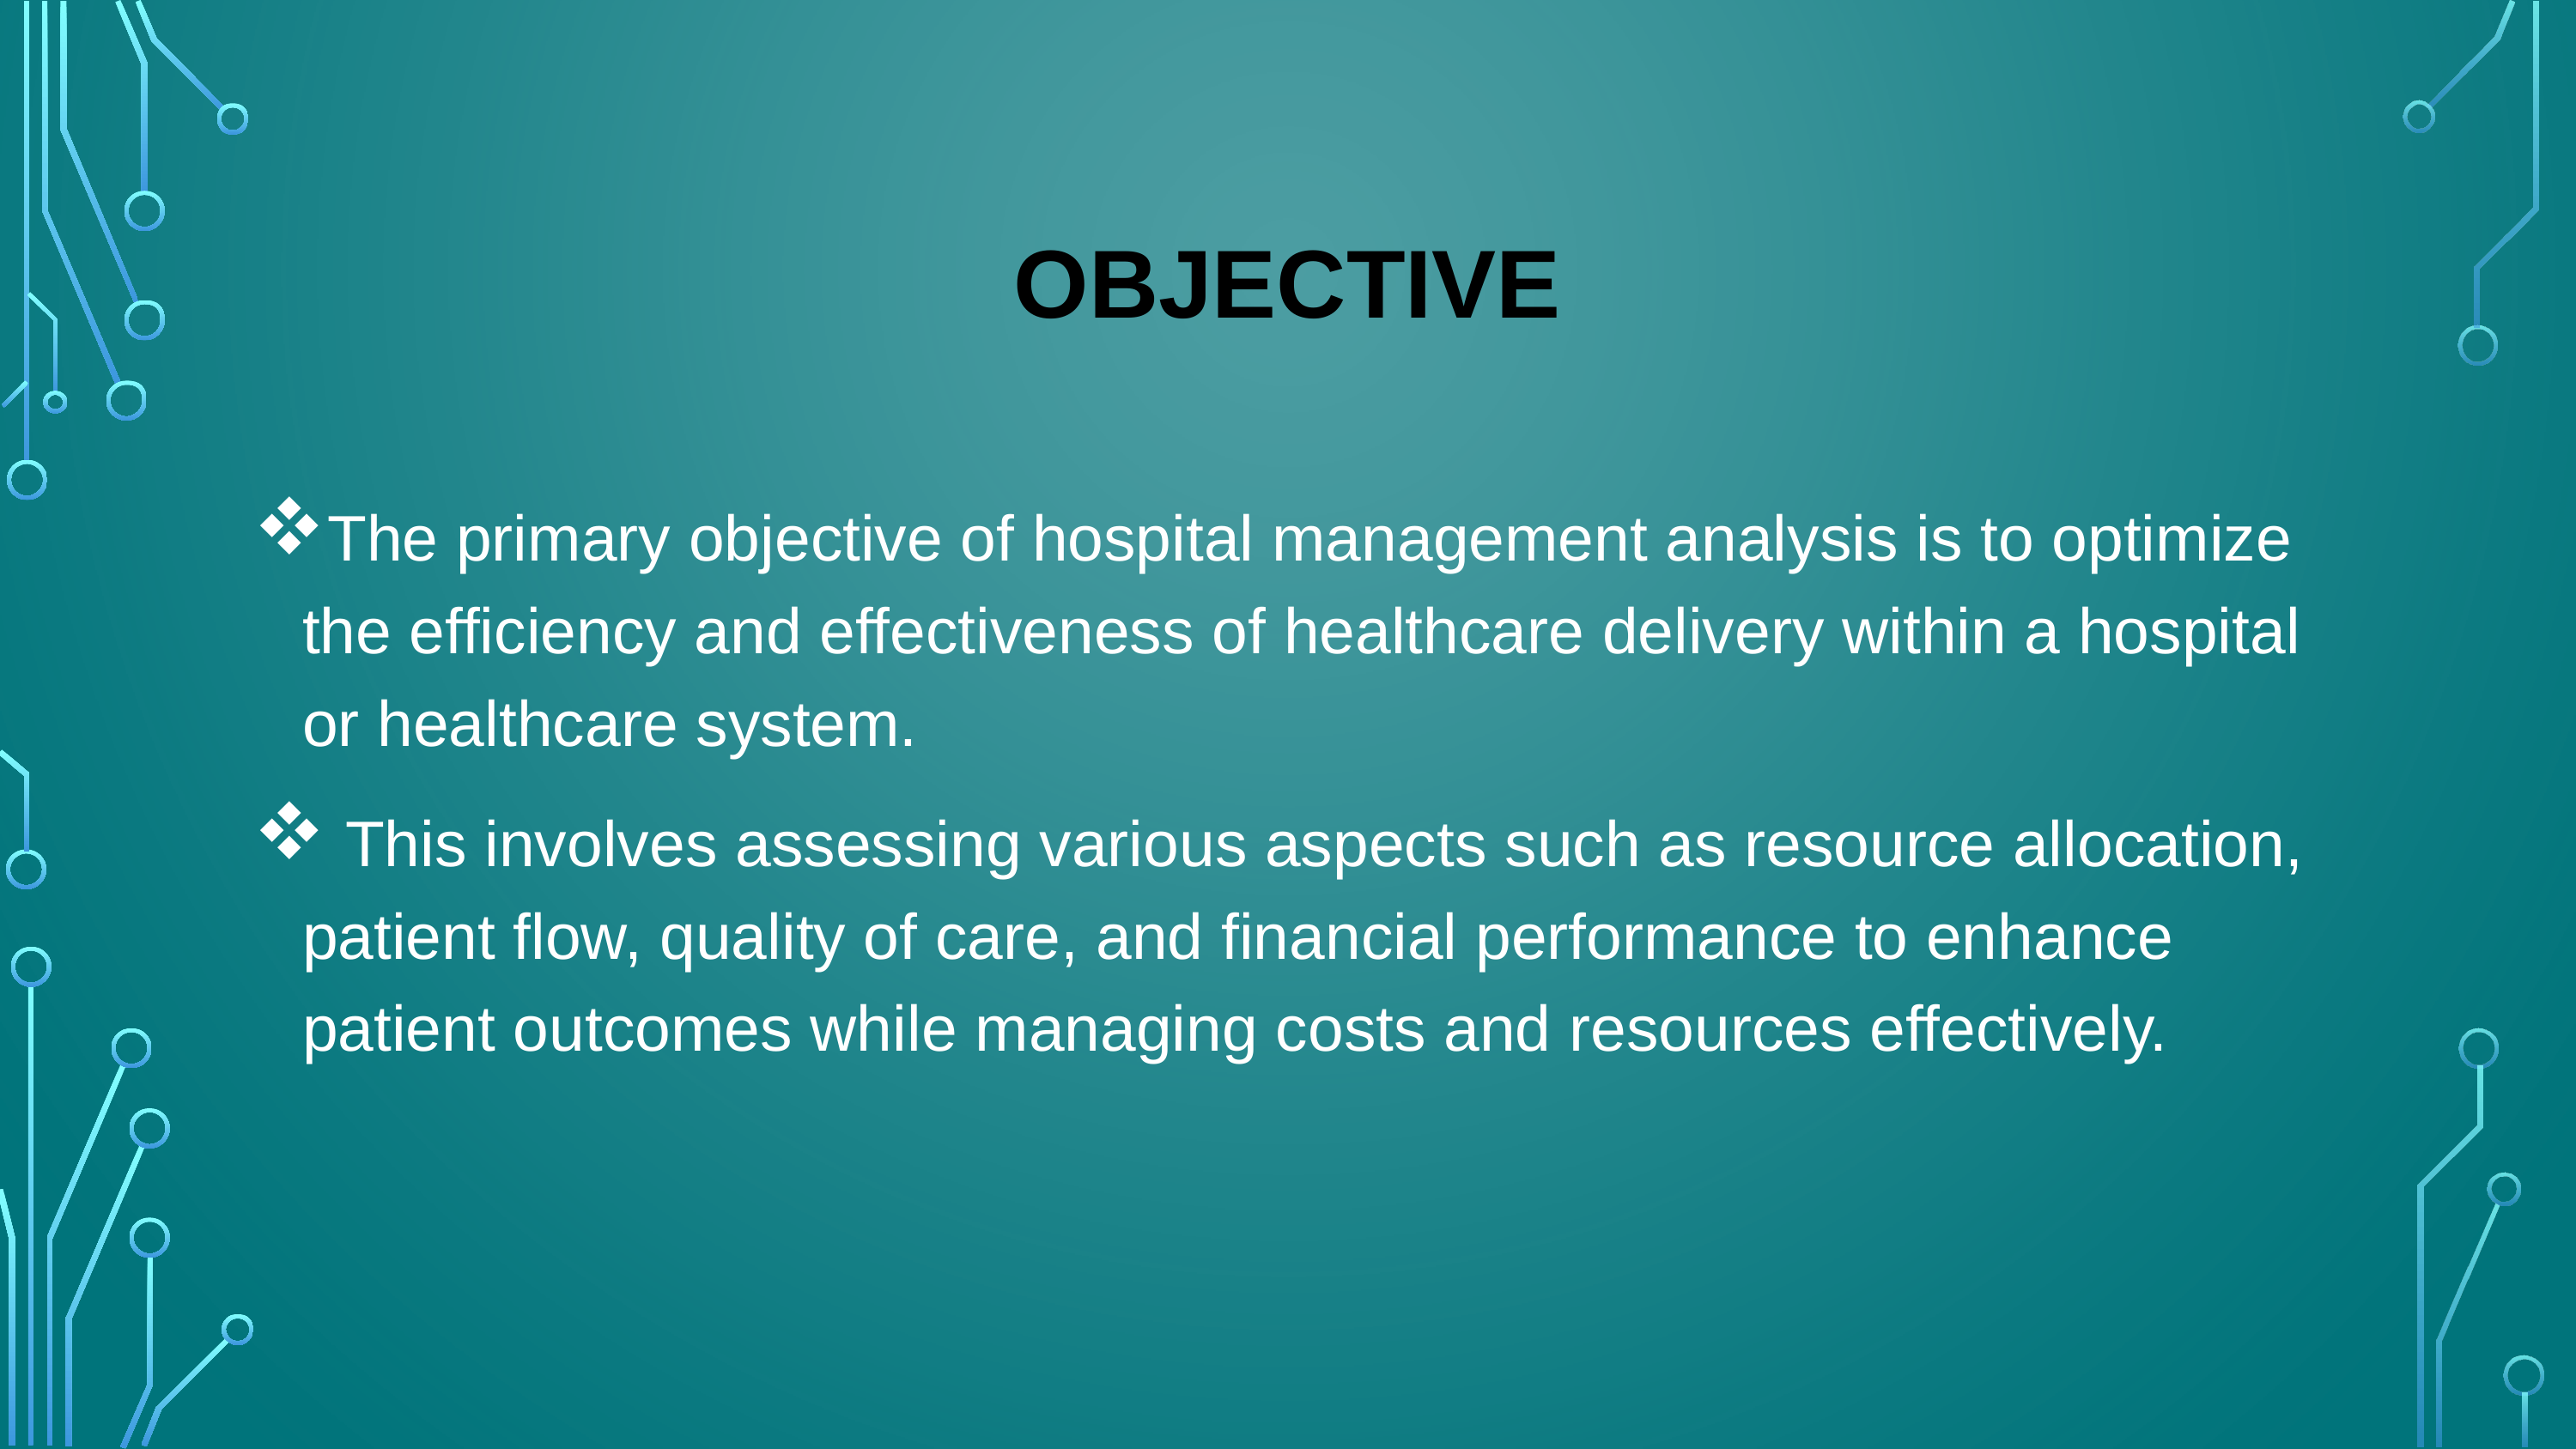

# OBJECTIVE
The primary objective of hospital management analysis is to optimize the efficiency and effectiveness of healthcare delivery within a hospital or healthcare system.
 This involves assessing various aspects such as resource allocation, patient flow, quality of care, and financial performance to enhance patient outcomes while managing costs and resources effectively.